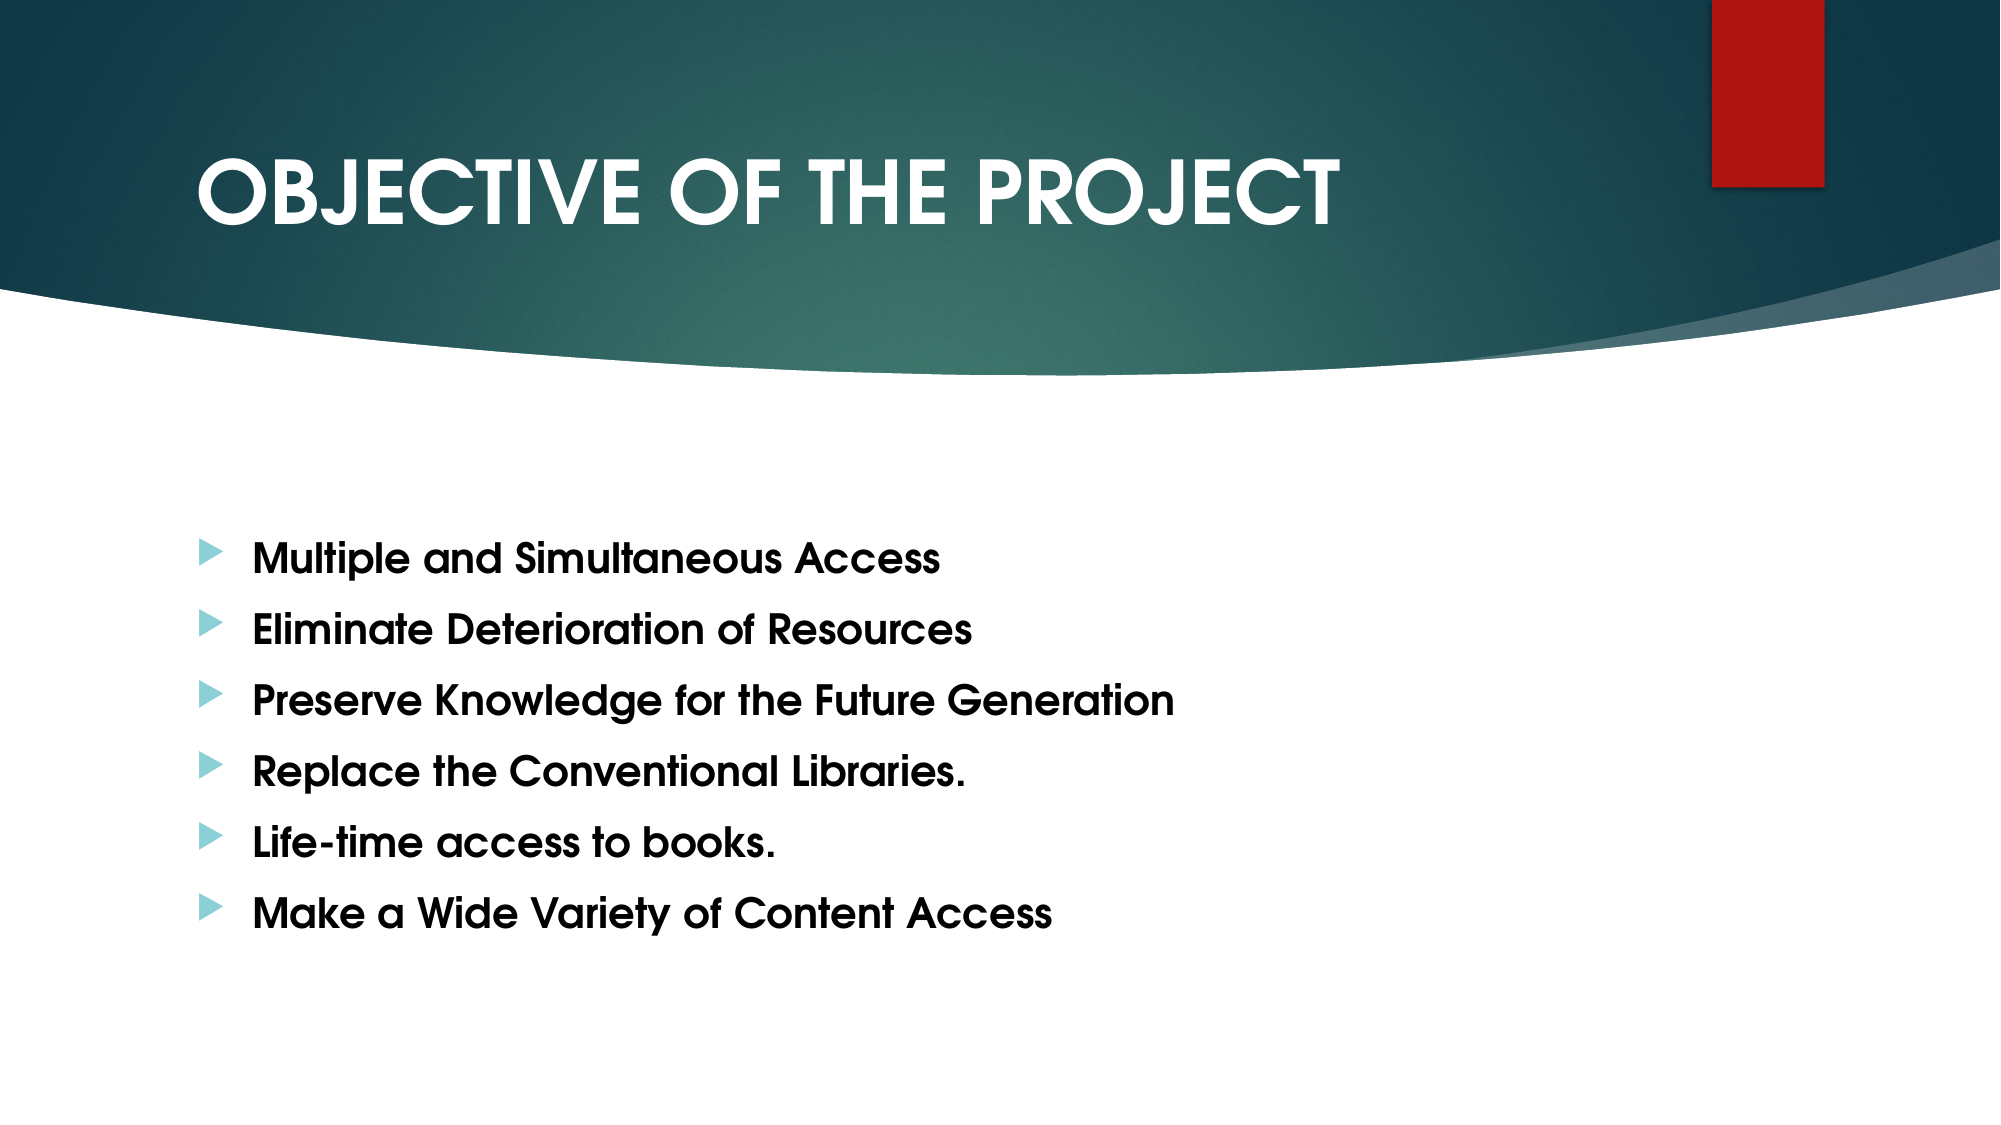

# OBJECTIVE OF THE PROJECT

Multiple and Simultaneous Access
Eliminate Deterioration of Resources
Preserve Knowledge for the Future Generation
Replace the Conventional Libraries.
Life-time access to books.
Make a Wide Variety of Content Access